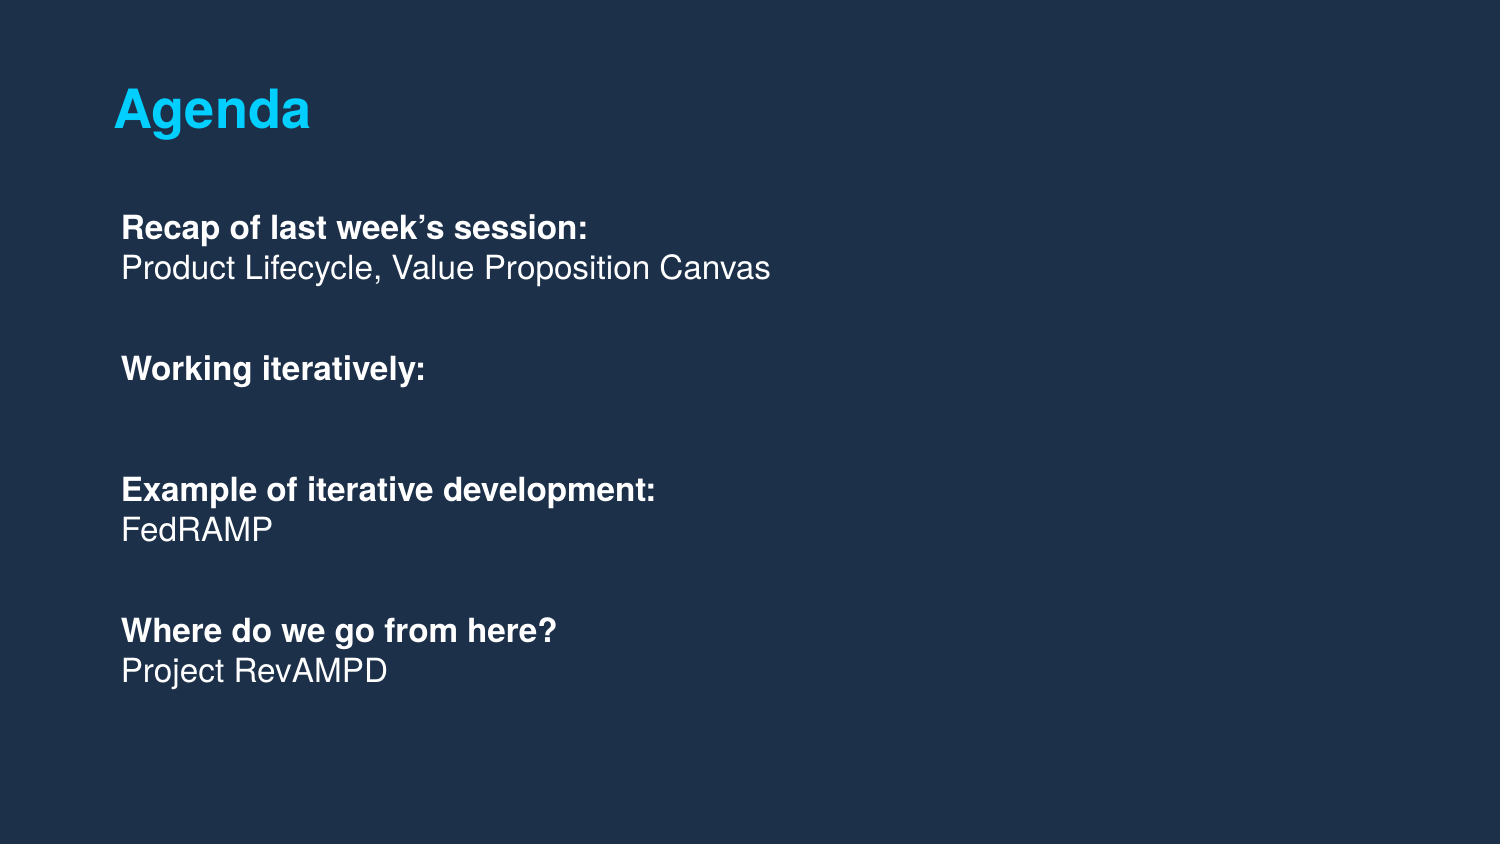

# Agenda
Recap of last week’s session:
Product Lifecycle, Value Proposition Canvas
Working iteratively:

Example of iterative development:
FedRAMP
Where do we go from here?
Project RevAMPD